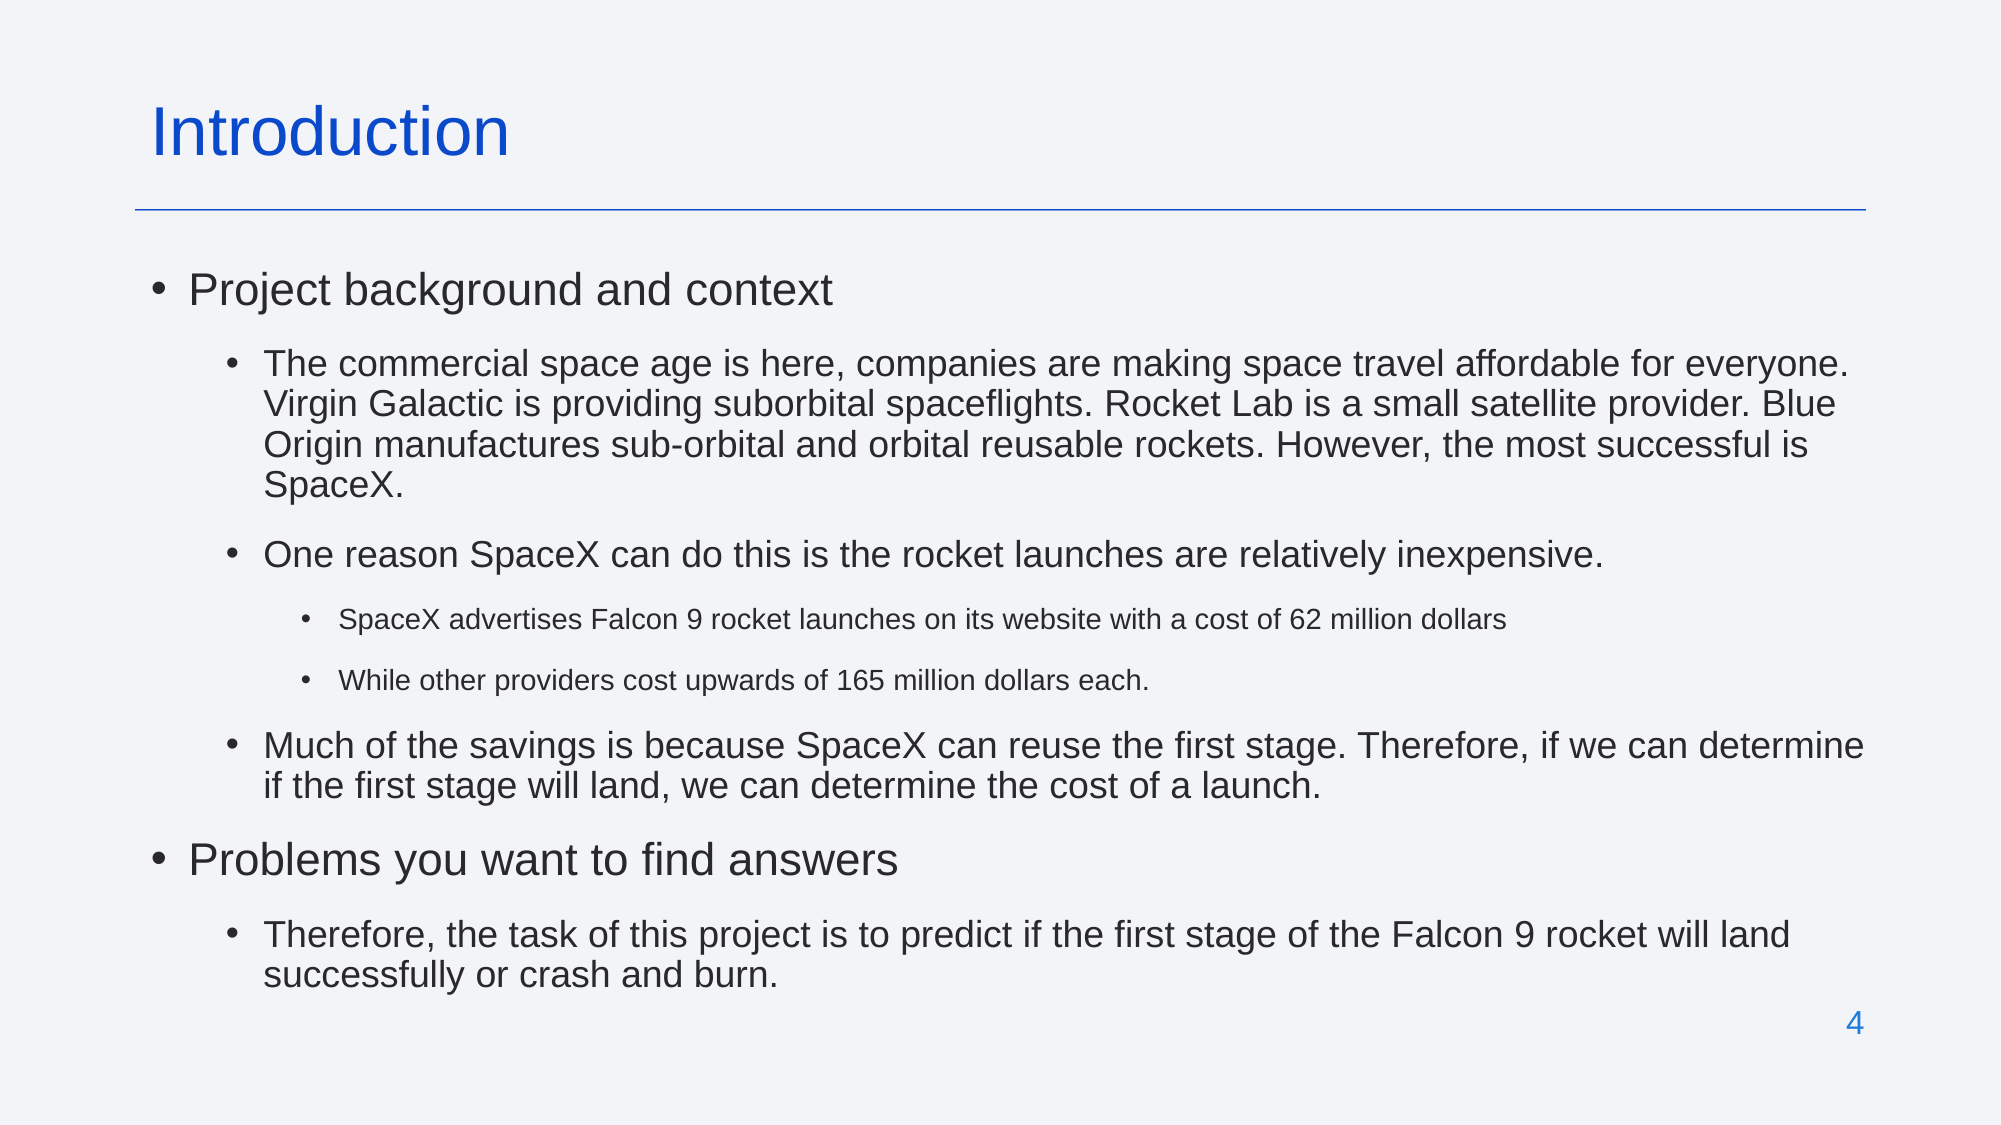

Introduction
Project background and context
The commercial space age is here, companies are making space travel affordable for everyone. Virgin Galactic is providing suborbital spaceflights. Rocket Lab is a small satellite provider. Blue Origin manufactures sub-orbital and orbital reusable rockets. However, the most successful is SpaceX.
One reason SpaceX can do this is the rocket launches are relatively inexpensive.
SpaceX advertises Falcon 9 rocket launches on its website with a cost of 62 million dollars
While other providers cost upwards of 165 million dollars each.
Much of the savings is because SpaceX can reuse the first stage. Therefore, if we can determine if the first stage will land, we can determine the cost of a launch.
Problems you want to find answers
Therefore, the task of this project is to predict if the first stage of the Falcon 9 rocket will land successfully or crash and burn.
4